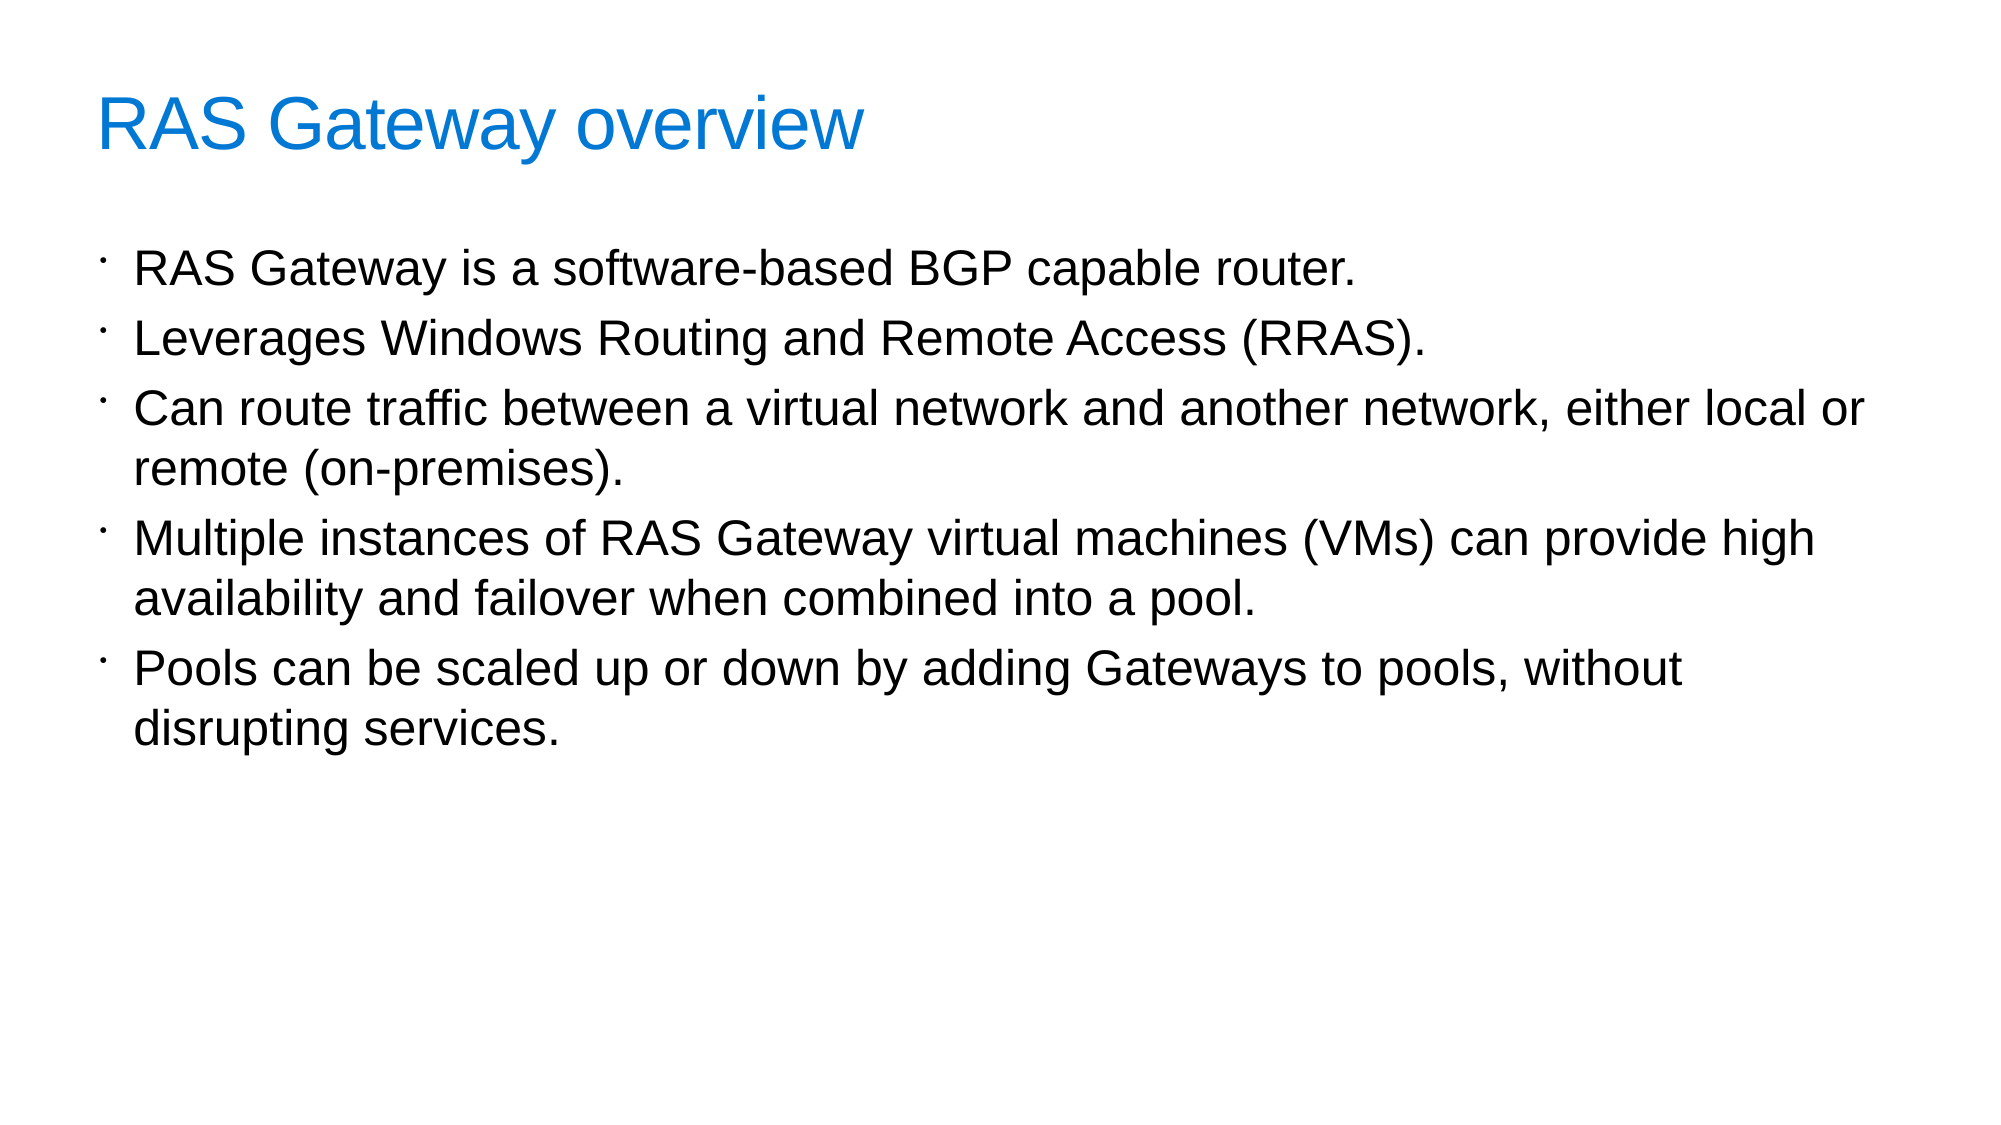

# RAS Gateway overview
RAS Gateway is a software-based BGP capable router.
Leverages Windows Routing and Remote Access (RRAS).
Can route traffic between a virtual network and another network, either local or remote (on-premises).
Multiple instances of RAS Gateway virtual machines (VMs) can provide high availability and failover when combined into a pool.
Pools can be scaled up or down by adding Gateways to pools, without disrupting services.